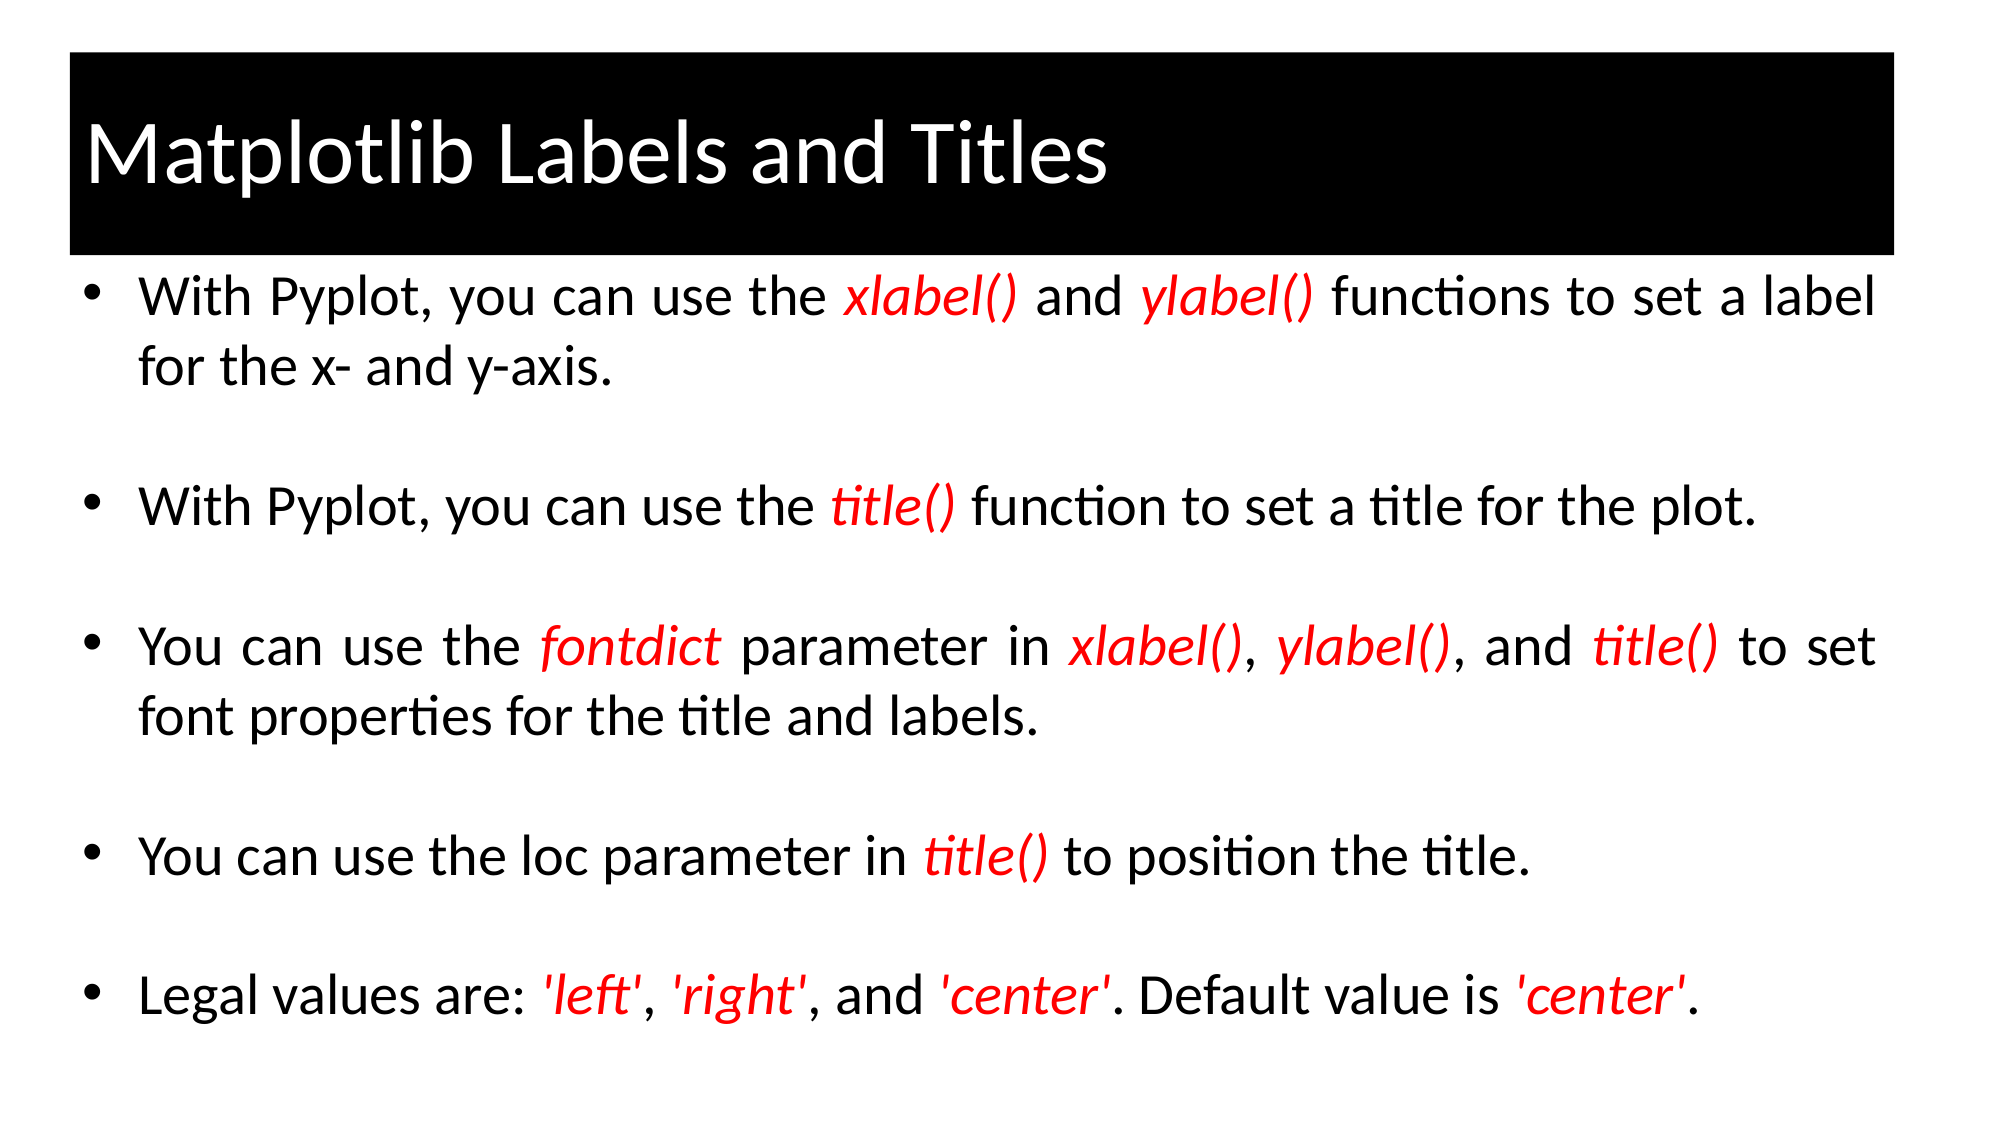

Matplotlib Labels and Titles
With Pyplot, you can use the xlabel() and ylabel() functions to set a label for the x- and y-axis.

With Pyplot, you can use the title() function to set a title for the plot.

You can use the fontdict parameter in xlabel(), ylabel(), and title() to set font properties for the title and labels.

You can use the loc parameter in title() to position the title.

Legal values are: 'left', 'right', and 'center'. Default value is 'center'.